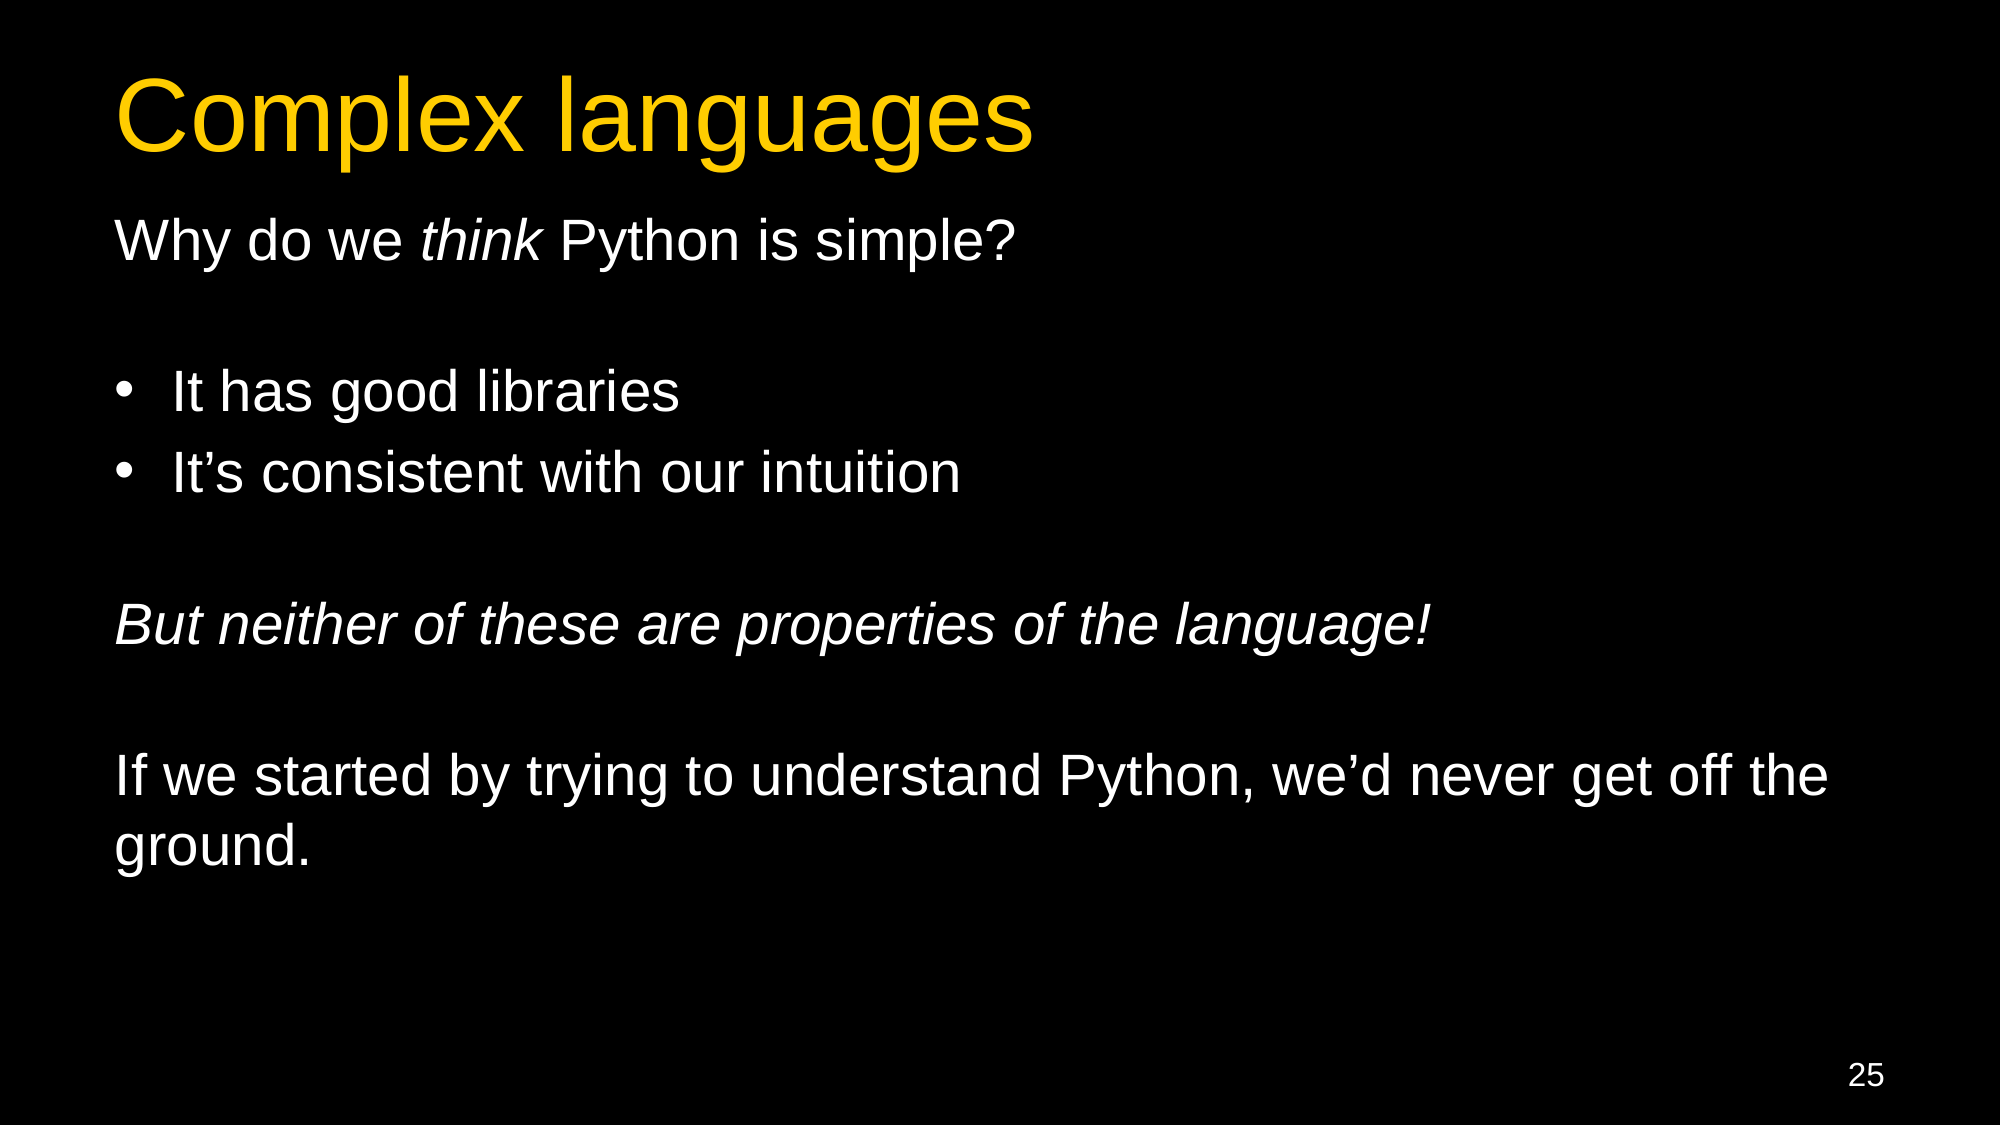

# Complex languages
Why do we think Python is simple?

It has good libraries
It’s consistent with our intuition

But neither of these are properties of the language!

If we started by trying to understand Python, we’d never get off the ground.

25